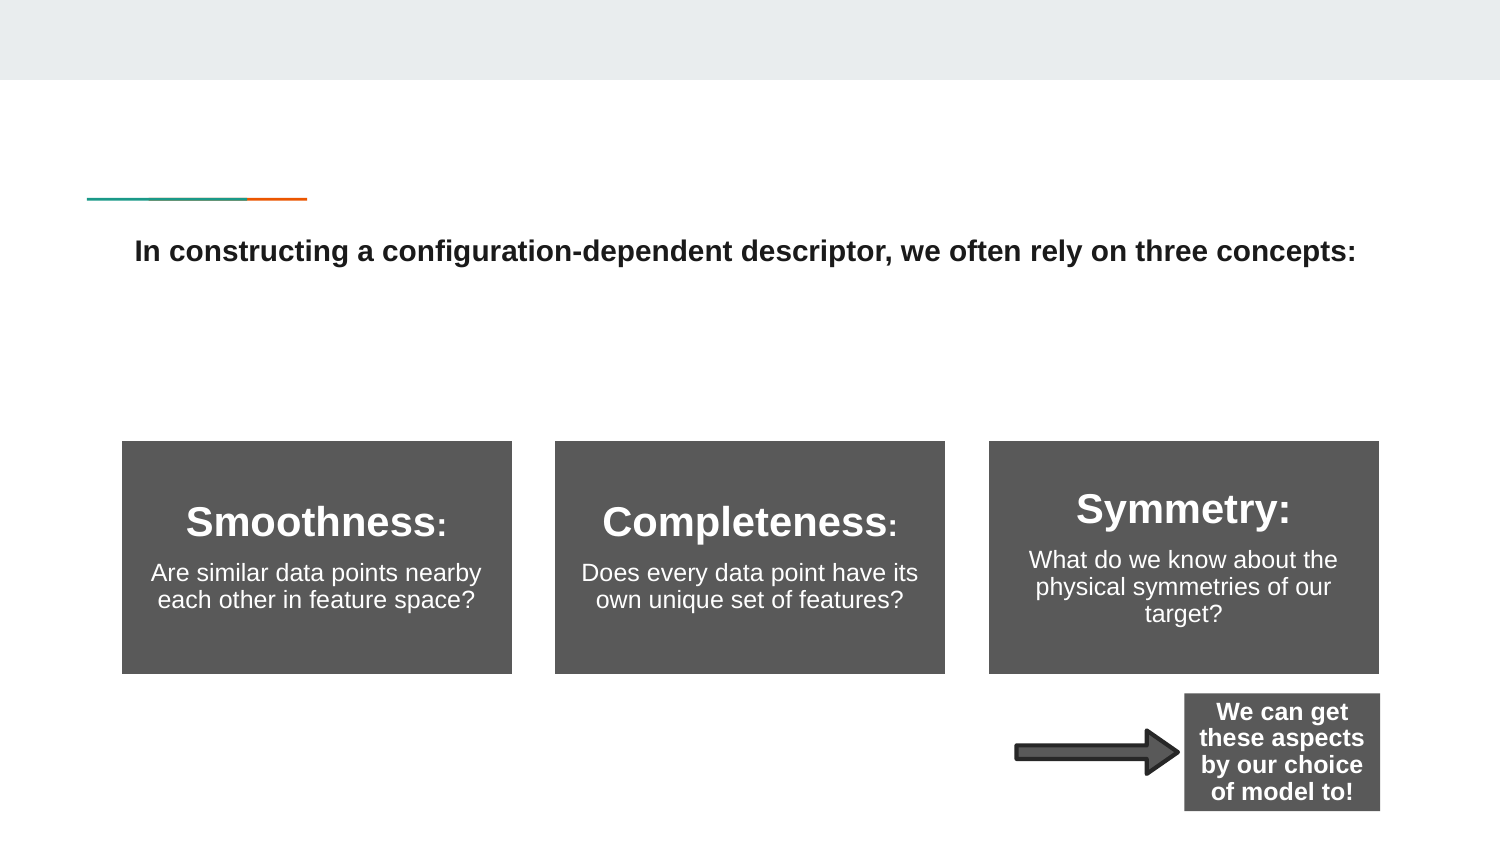

# In constructing a configuration-dependent descriptor, we often rely on three concepts:
Smoothness:
Are similar data points nearby each other in feature space?
Completeness:
Does every data point have its own unique set of features?
Symmetry:
What do we know about the physical symmetries of our target?

We can get these aspects by our choice of model to!